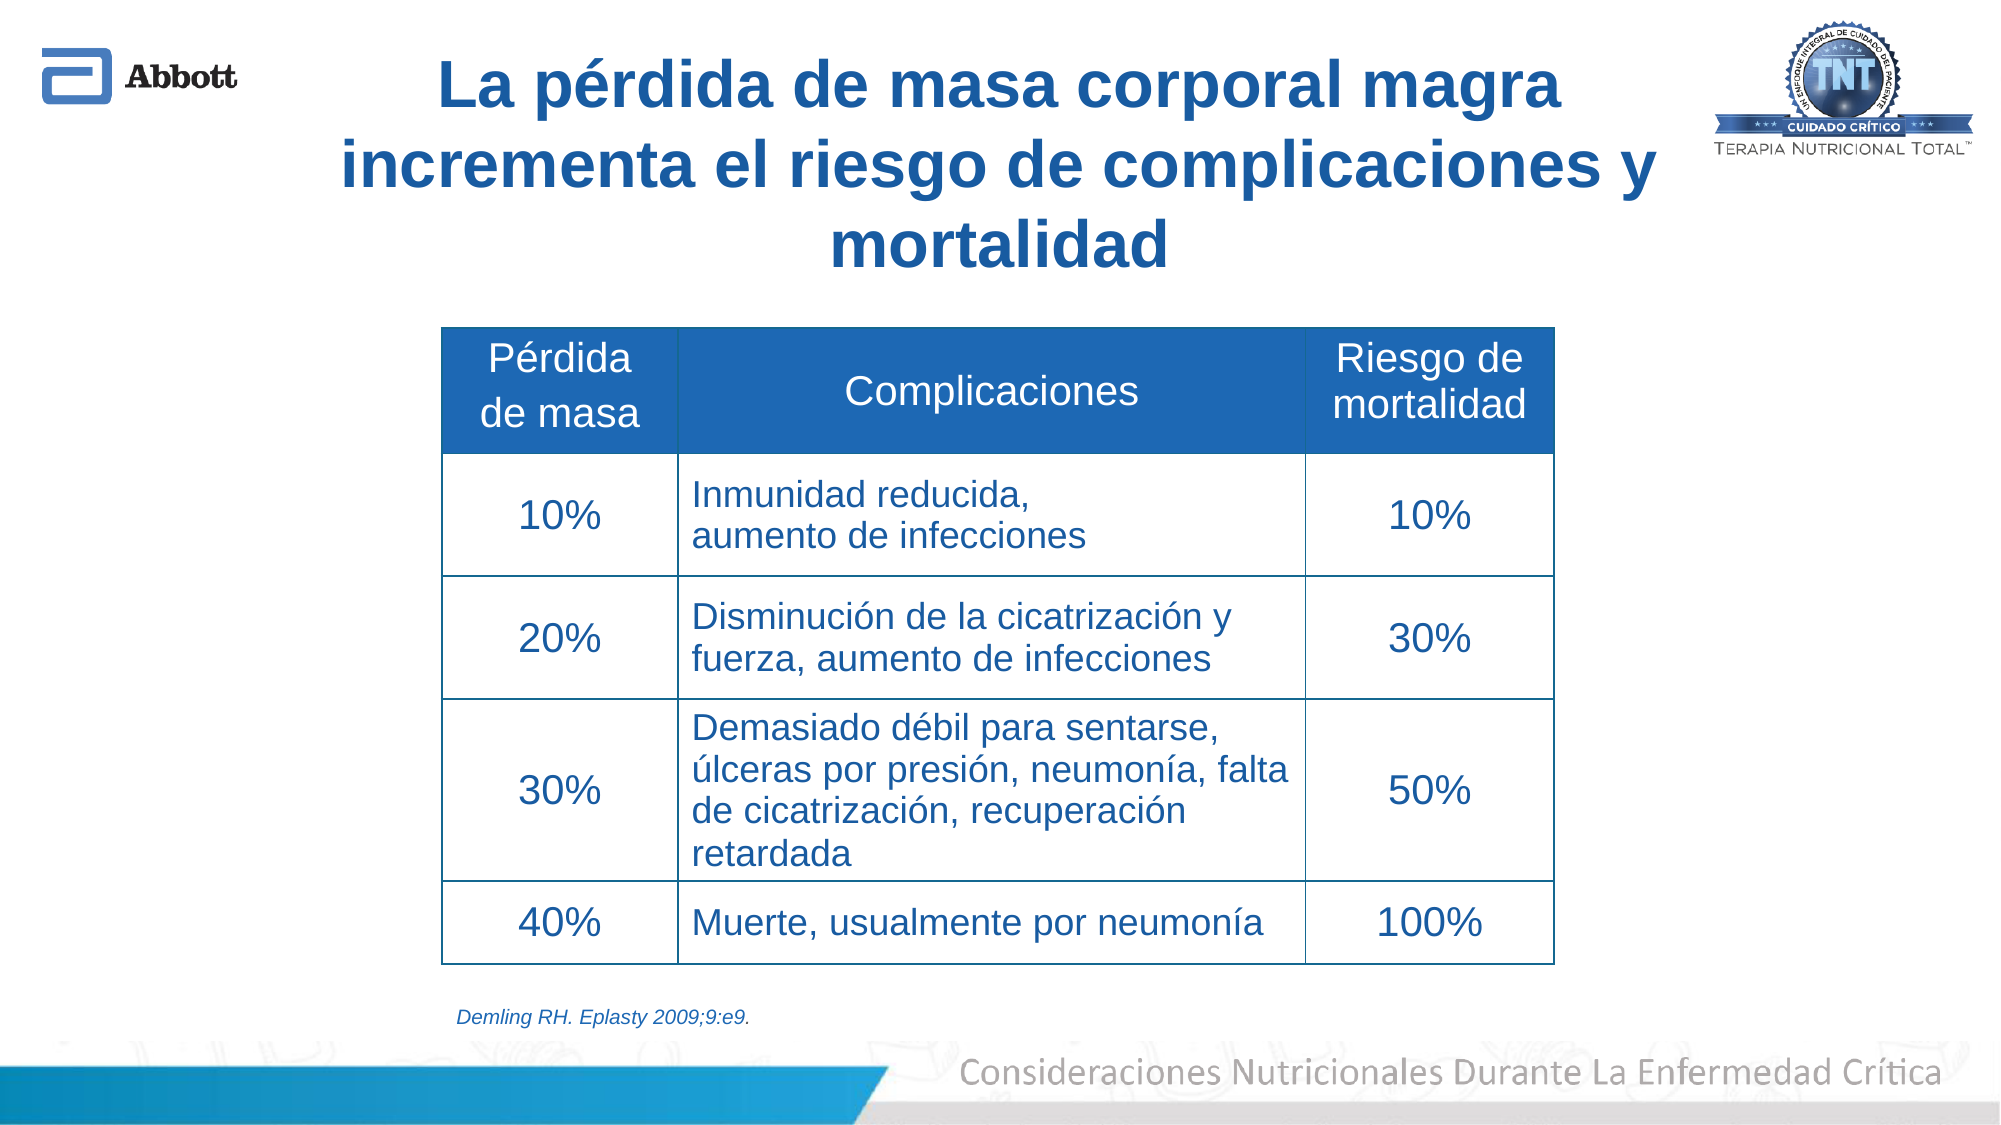

La pérdida de masa corporal magra incrementa el riesgo de complicaciones y mortalidad
| Pérdida de masa | Complicaciones | Riesgo de mortalidad |
| --- | --- | --- |
| 10% | Inmunidad reducida, aumento de infecciones | 10% |
| 20% | Disminución de la cicatrización y fuerza, aumento de infecciones | 30% |
| 30% | Demasiado débil para sentarse, úlceras por presión, neumonía, falta de cicatrización, recuperación retardada | 50% |
| 40% | Muerte, usualmente por neumonía | 100% |
Demling RH. Eplasty 2009;9:e9.